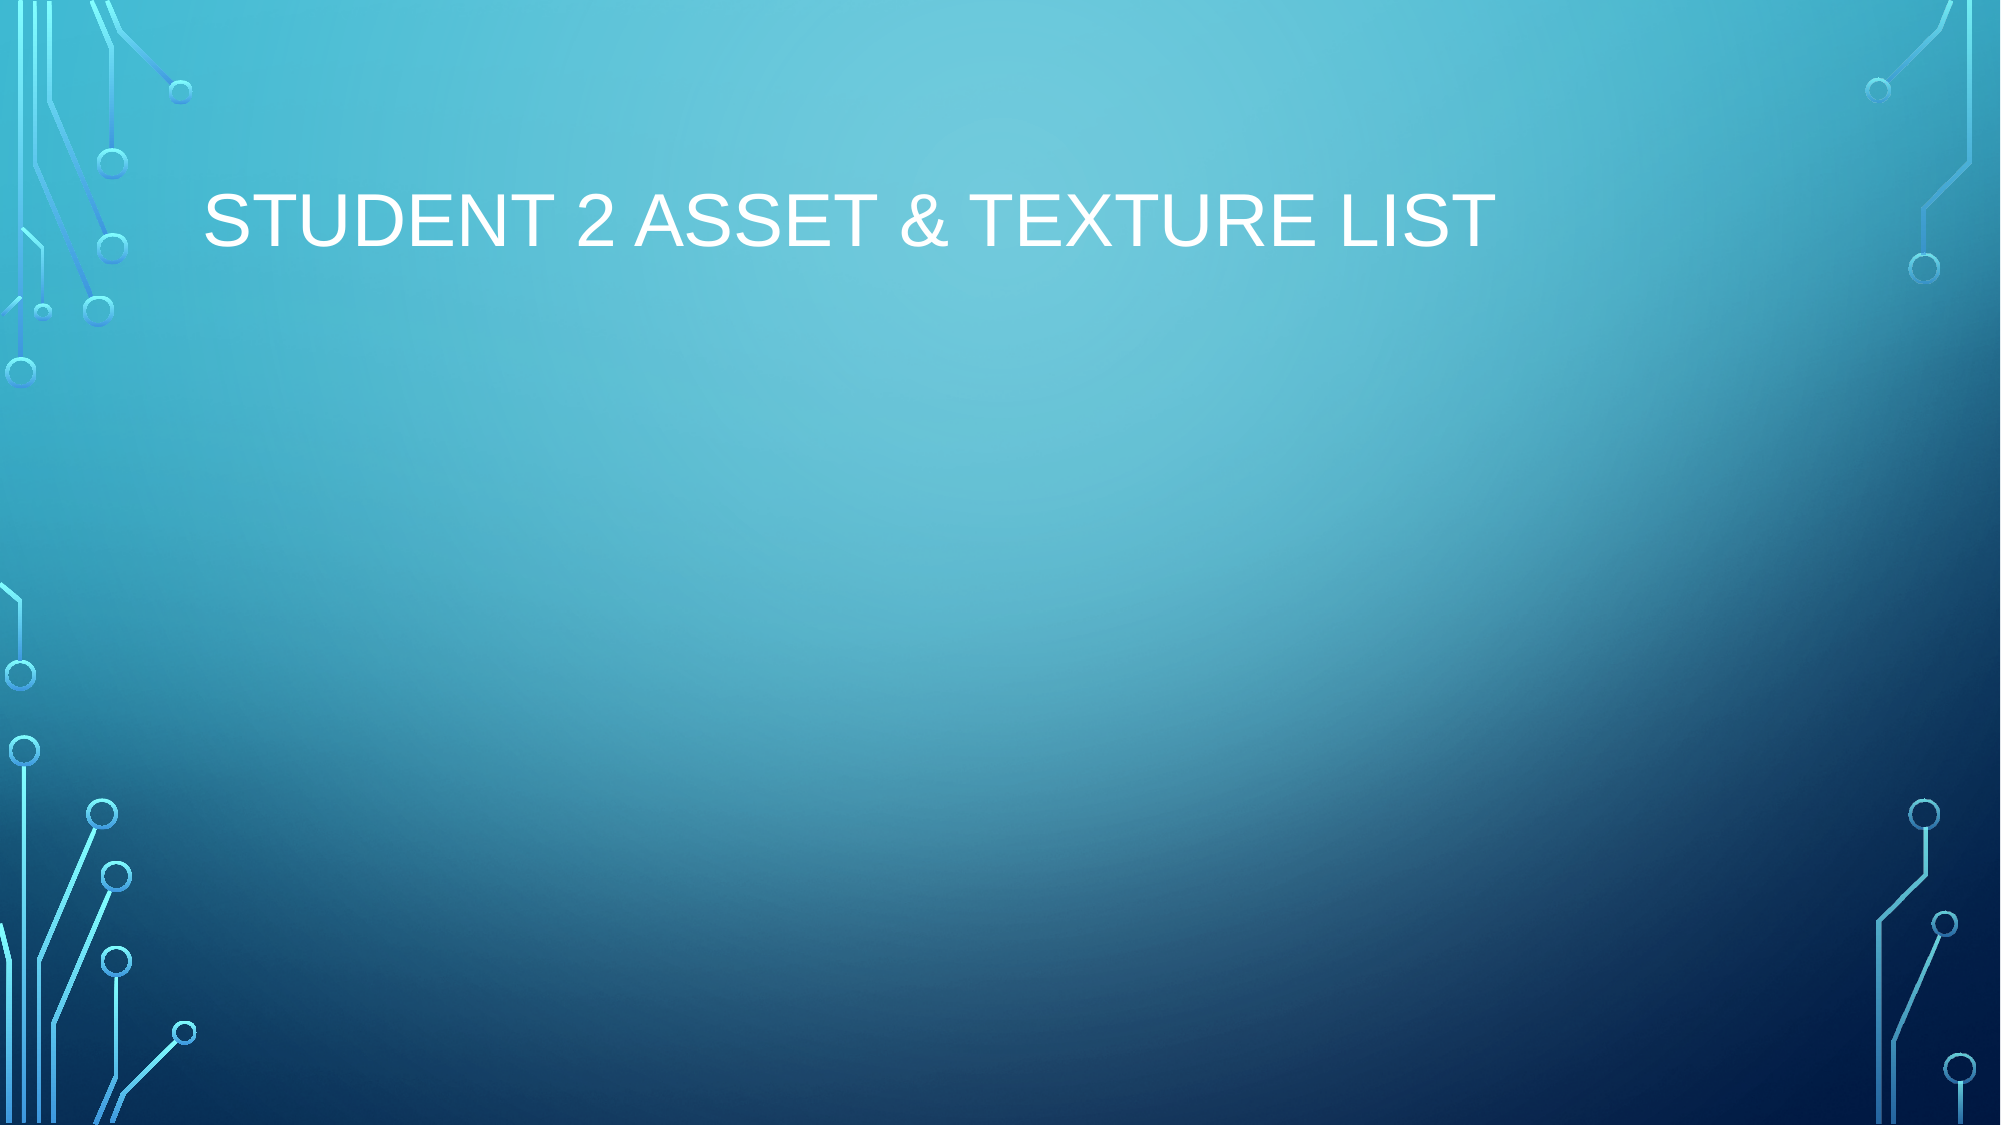

# Student 2 Asset & Texture List